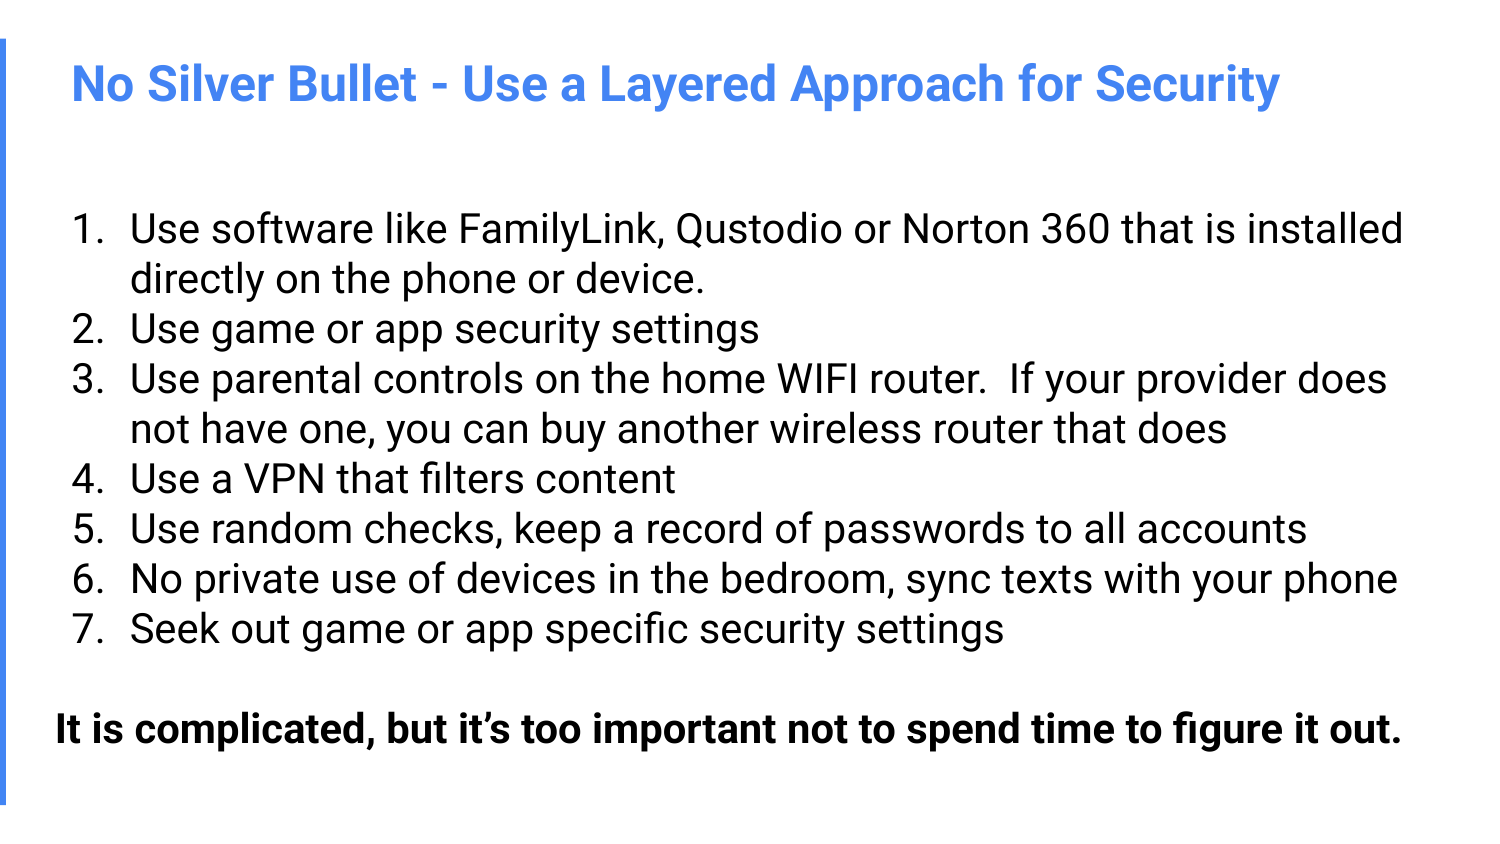

# No Silver Bullet - Use a Layered Approach for Security
Use software like FamilyLink, Qustodio or Norton 360 that is installed directly on the phone or device.
Use game or app security settings
Use parental controls on the home WIFI router.  If your provider does not have one, you can buy another wireless router that does
Use a VPN that filters content
Use random checks, keep a record of passwords to all accounts
No private use of devices in the bedroom, sync texts with your phone
Seek out game or app specific security settings

It is complicated, but it’s too important not to spend time to figure it out.